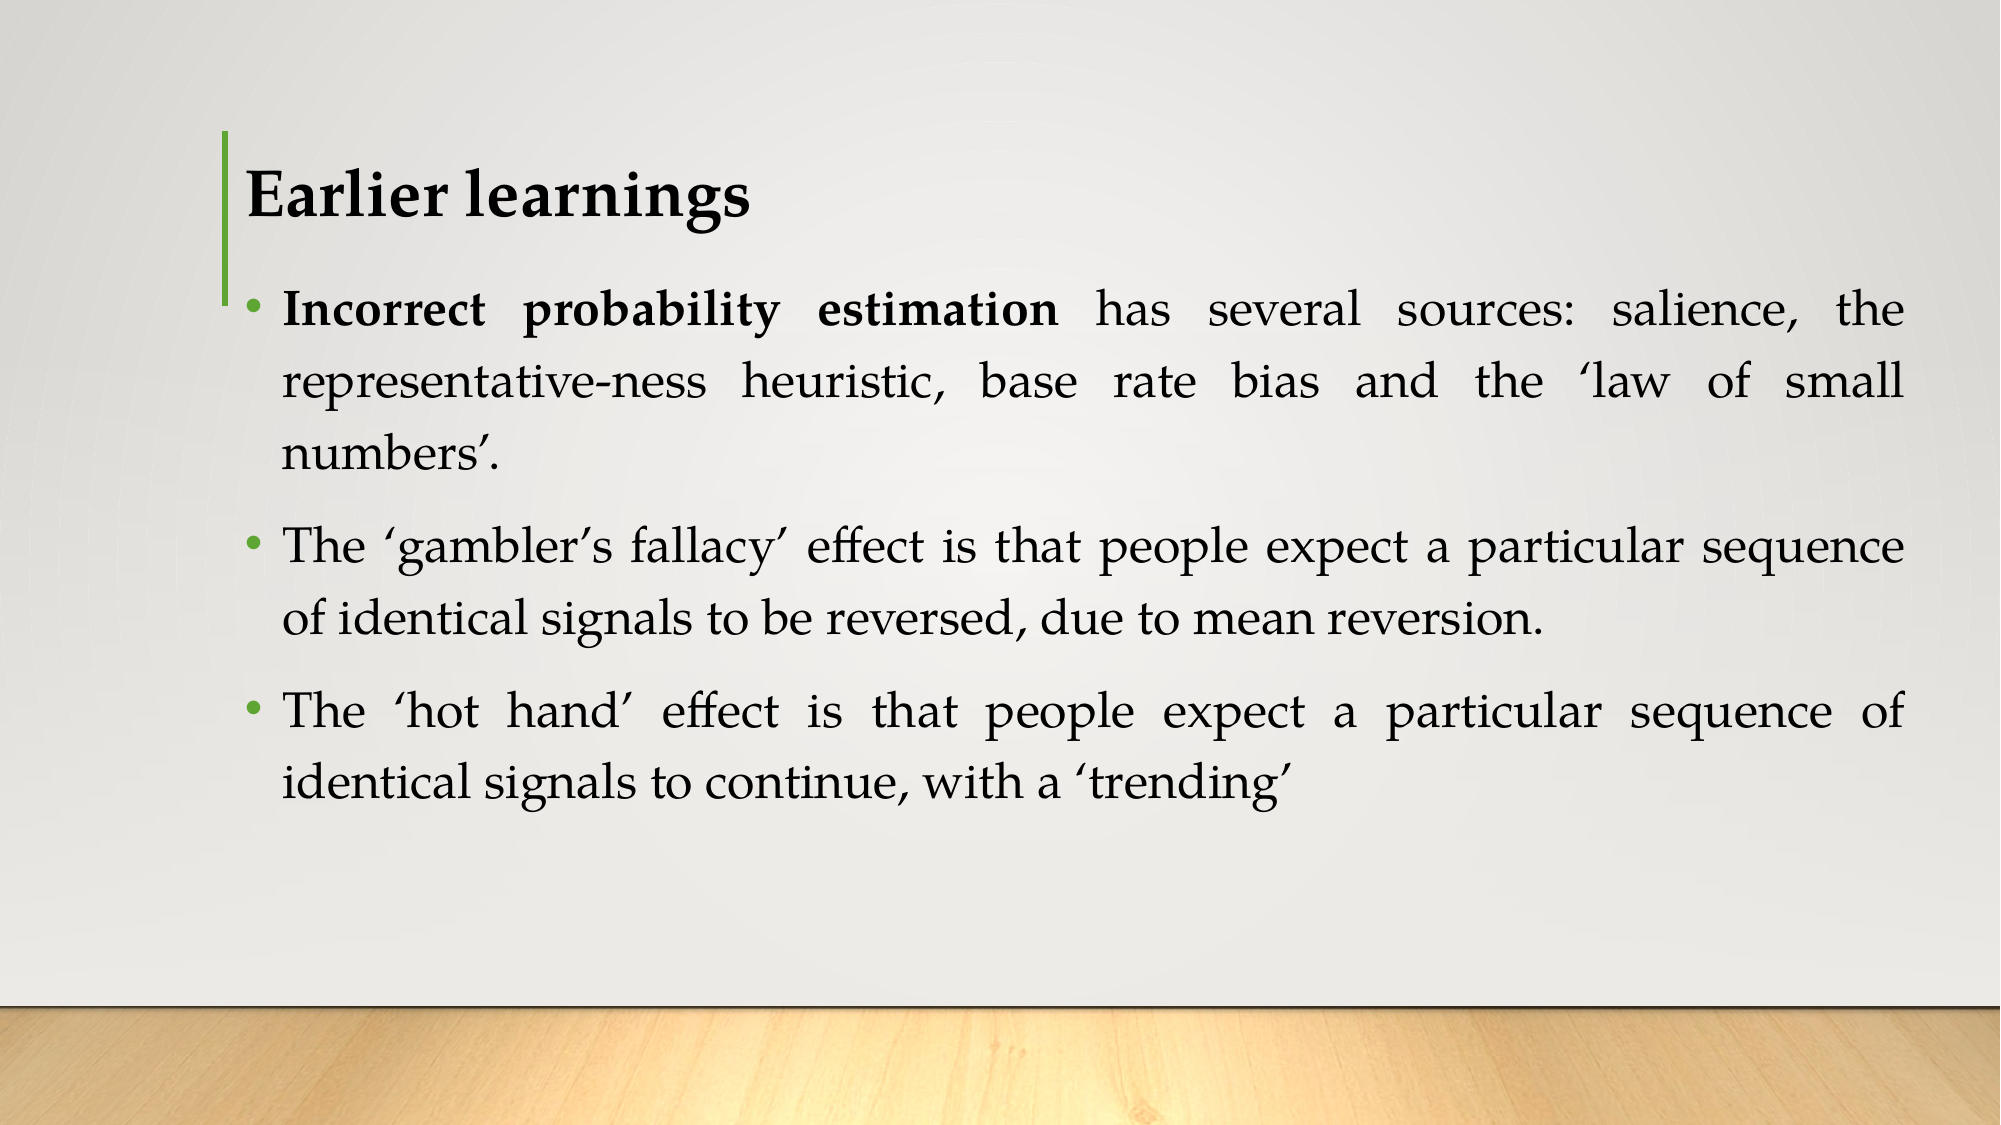

# Earlier learnings
Incorrect probability estimation has several sources: salience, the representative-ness heuristic, base rate bias and the ‘law of small numbers’.
The ‘gambler’s fallacy’ effect is that people expect a particular sequence of identical signals to be reversed, due to mean reversion.
The ‘hot hand’ effect is that people expect a particular sequence of identical signals to continue, with a ‘trending’